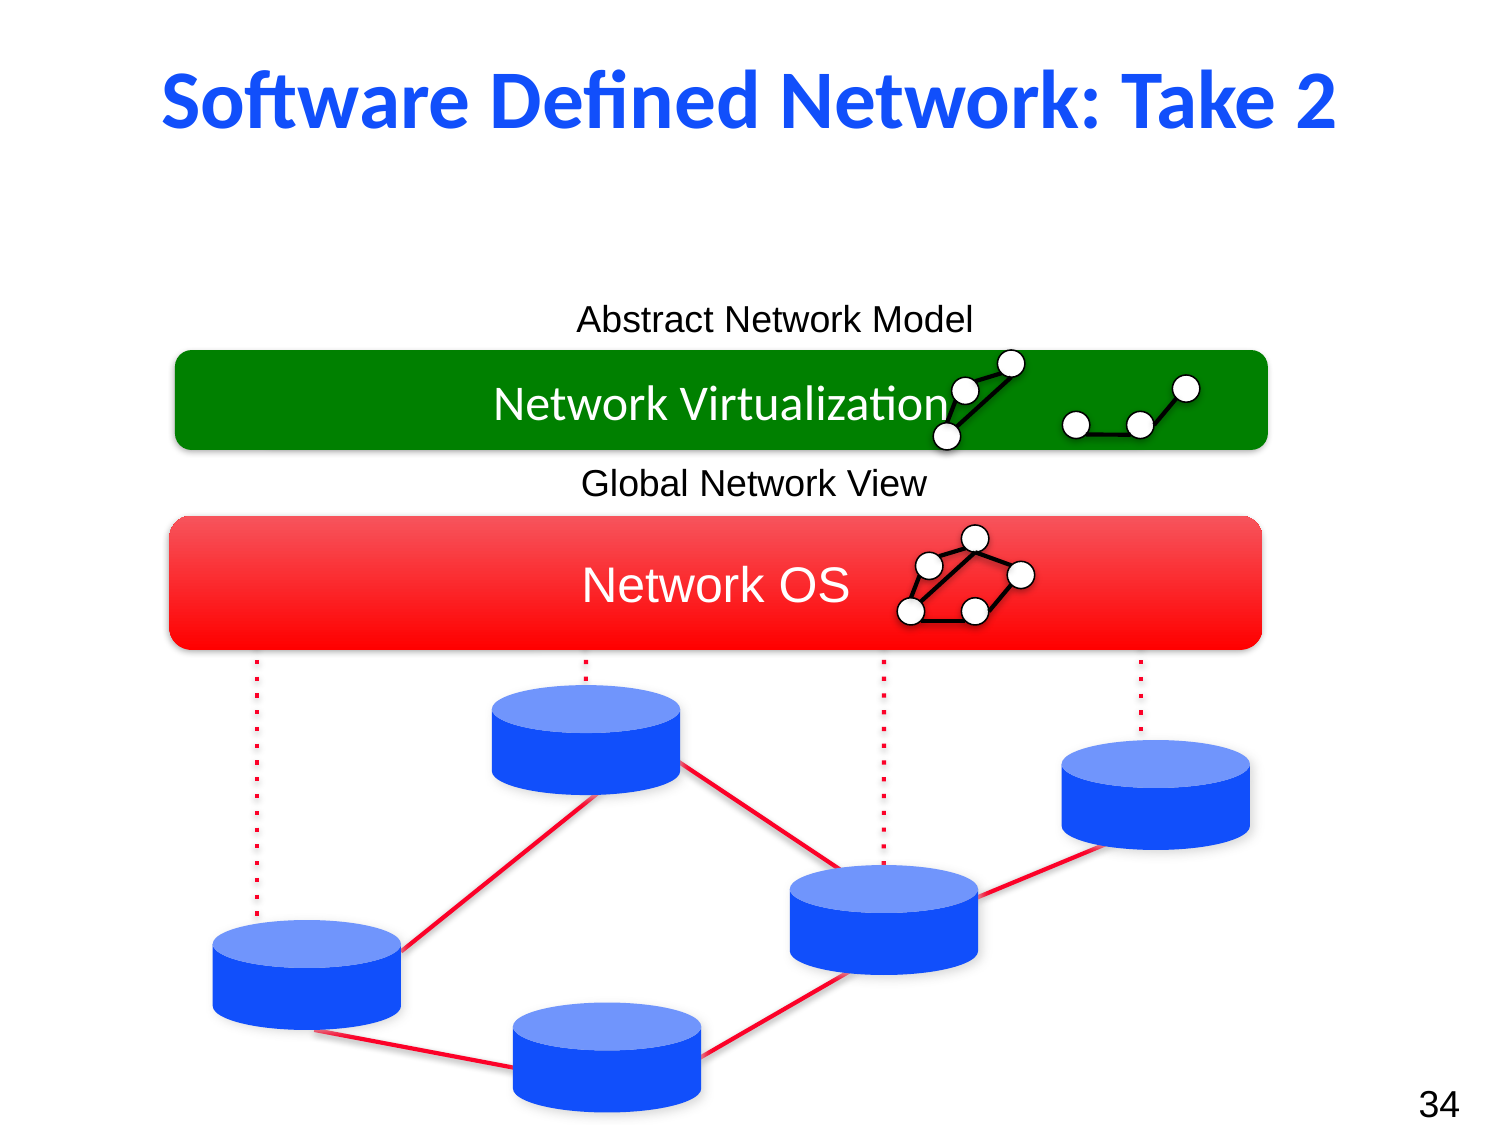

# Software Defined Network: Take 2
Abstract Network Model
Network Virtualization

Control Program
Global Network View
Network OS